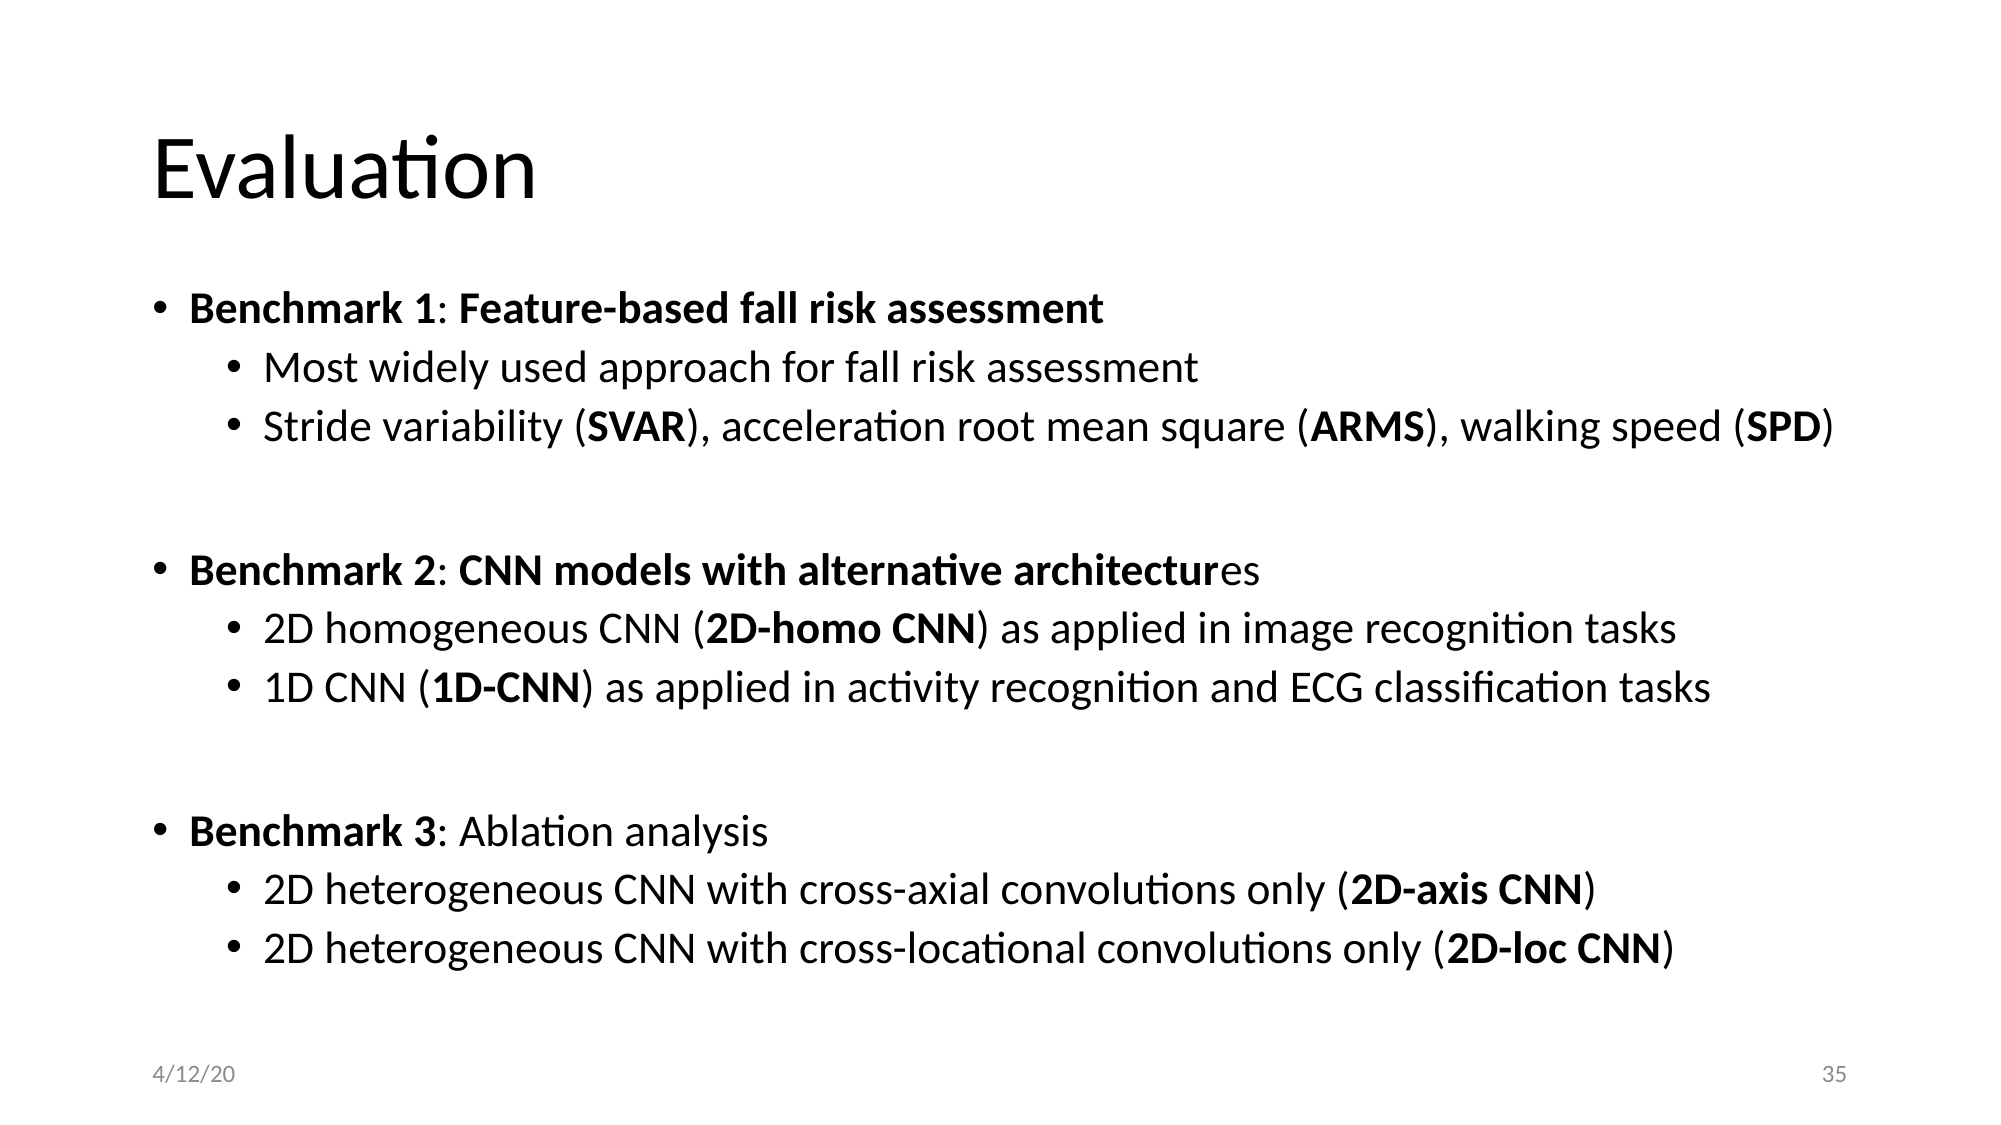

# Evaluation
Benchmark 1: Feature-based fall risk assessment
Most widely used approach for fall risk assessment
Stride variability (SVAR), acceleration root mean square (ARMS), walking speed (SPD)

Benchmark 2: CNN models with alternative architectures
2D homogeneous CNN (2D-homo CNN) as applied in image recognition tasks
1D CNN (1D-CNN) as applied in activity recognition and ECG classification tasks

Benchmark 3: Ablation analysis
2D heterogeneous CNN with cross-axial convolutions only (2D-axis CNN)
2D heterogeneous CNN with cross-locational convolutions only (2D-loc CNN)

4/12/20
35